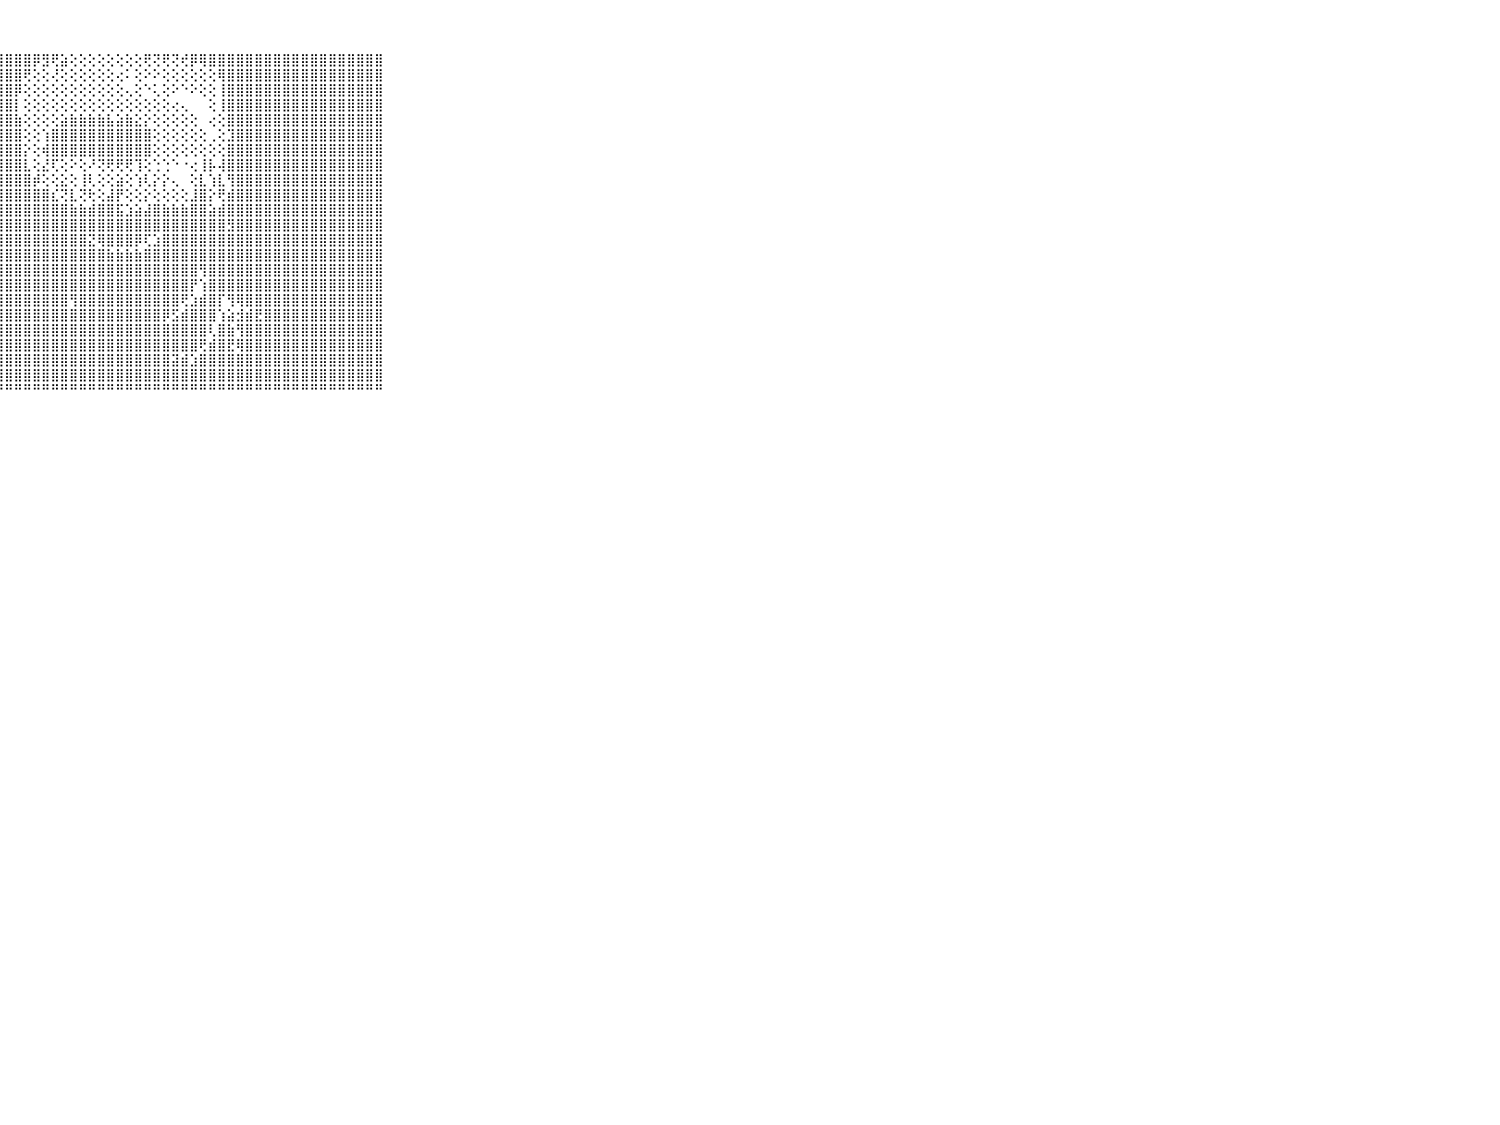

⠀⠀⠀⠀⠀⠀⠀⠀⠀⠀⠀⣿⣿⣿⣿⣿⣿⣿⣿⣿⣿⣿⣿⣿⣿⣿⣿⣿⣿⣿⣿⡿⣻⢟⣵⢕⢕⢕⢕⢕⢕⢕⢕⢟⢝⢟⢝⢞⡿⢿⣿⣿⣿⣿⣿⣿⣿⣿⣿⣿⣿⣿⣿⣿⣿⣿⣿⣿⣿⠀⠀⠀⠀⠀⠀⠀⠀⠀⠀⠀⠀
⠀⠀⠀⠀⠀⠀⠀⠀⠀⠀⠀⣿⣿⣿⣿⣿⣿⣿⣿⣿⣿⣿⣿⣿⣿⣿⣿⣿⣿⣿⢟⢕⢕⢜⢕⢕⢕⢕⢕⢕⢔⠅⢕⠕⠕⢕⢕⢕⢕⢕⢕⢿⣿⣿⣿⣿⣿⣿⣿⣿⣿⣿⣿⣿⣿⣿⣿⣿⣿⠀⠀⠀⠀⠀⠀⠀⠀⠀⠀⠀⠀
⠀⠀⠀⠀⠀⠀⠀⠀⠀⠀⠀⣿⣿⣿⣿⣿⣿⣿⣿⣿⣿⣿⣿⣿⣿⣿⣿⣿⣿⡿⢕⢕⢕⢕⢕⢕⢕⢕⢕⢕⢕⢄⢕⠑⢅⢕⠕⠑⠕⢕⢕⢸⣿⣿⣿⣿⣿⣿⣿⣿⣿⣿⣿⣿⣿⣿⣿⣿⣿⠀⠀⠀⠀⠀⠀⠀⠀⠀⠀⠀⠀
⠀⠀⠀⠀⠀⠀⠀⠀⠀⠀⠀⣿⣿⣿⣿⣿⣿⣿⣿⣿⣿⣿⣿⣿⣿⣿⣿⣿⣿⡇⢕⢕⢕⢕⢕⢕⢕⢕⢕⢕⢕⢕⢕⢕⢕⢕⢔⢄⠀⠀⢕⢸⣿⣿⣿⣿⣿⣿⣿⣿⣿⣿⣿⣿⣿⣿⣿⣿⣿⠀⠀⠀⠀⠀⠀⠀⠀⠀⠀⠀⠀
⠀⠀⠀⠀⠀⠀⠀⠀⠀⠀⠀⣿⣿⣿⣿⣿⣿⣿⣿⣿⣿⣿⣿⣿⣿⣿⣿⣿⣿⣷⢕⢕⢕⢕⣵⣷⣷⣷⣷⣧⣵⣷⣕⡕⢕⢕⢕⢕⢕⠀⢔⢕⣿⣿⣿⣿⣿⣿⣿⣿⣿⣿⣿⣿⣿⣿⣿⣿⣿⠀⠀⠀⠀⠀⠀⠀⠀⠀⠀⠀⠀
⠀⠀⠀⠀⠀⠀⠀⠀⠀⠀⠀⣿⣿⣿⣿⣿⣿⣿⣿⣿⣿⣿⣿⣿⣿⣿⣿⣿⣿⣿⢕⢕⢱⣿⣿⣿⣿⣿⣿⣿⣿⣿⣿⣿⢕⢕⢕⢕⢕⢕⢀⢕⣹⣿⣿⣿⣿⣿⣿⣿⣿⣿⣿⣿⣿⣿⣿⣿⣿⠀⠀⠀⠀⠀⠀⠀⠀⠀⠀⠀⠀
⠀⠀⠀⠀⠀⠀⠀⠀⠀⠀⠀⣿⣿⣿⣿⣿⣿⣿⣿⣿⣿⣿⣿⣿⣿⣿⣿⣿⣿⣿⡕⢕⢾⣿⣿⣿⣿⣿⣿⣿⣿⣿⣿⣿⢕⢕⢕⢕⢕⢕⢕⢕⣿⣿⣿⣿⣿⣿⣿⣿⣿⣿⣿⣿⣿⣿⣿⣿⣿⠀⠀⠀⠀⠀⠀⠀⠀⠀⠀⠀⠀
⠀⠀⠀⠀⠀⠀⠀⠀⠀⠀⠀⣿⣿⣿⣿⣿⣿⣿⣿⣿⣿⣿⣿⣿⣿⣿⣿⣿⣿⣿⣇⢕⣜⢏⢕⠕⢕⠜⢝⢟⢟⢟⢹⢕⢑⢑⠑⠐⢔⢸⡧⢼⣿⣿⣿⣿⣿⣿⣿⣿⣿⣿⣿⣿⣿⣿⣿⣿⣿⠀⠀⠀⠀⠀⠀⠀⠀⠀⠀⠀⠀
⠀⠀⠀⠀⠀⠀⠀⠀⠀⠀⠀⣿⣿⣿⣿⣿⣿⣿⣿⣿⣿⣿⣿⣿⣿⣿⣿⣿⣿⣿⣿⡾⢕⢕⣕⢕⢸⢇⢕⢕⣵⢕⢱⢇⡕⡕⢄⠀⢕⣇⢱⣇⢻⣿⣿⣿⣿⣿⣿⣿⣿⣿⣿⣿⣿⣿⣿⣿⣿⠀⠀⠀⠀⠀⠀⠀⠀⠀⠀⠀⠀
⠀⠀⠀⠀⠀⠀⠀⠀⠀⠀⠀⣿⣿⣿⣿⣿⣿⣿⣿⣿⣿⣿⣿⣿⣿⣿⣿⣿⣿⣿⣿⣿⣿⣎⢝⣇⢝⢗⢕⣼⡟⢕⢕⡕⢕⢕⢕⢕⣸⣿⡕⢟⣾⣿⣿⣿⣿⣿⣿⣿⣿⣿⣿⣿⣿⣿⣿⣿⣿⠀⠀⠀⠀⠀⠀⠀⠀⠀⠀⠀⠀
⠀⠀⠀⠀⠀⠀⠀⠀⠀⠀⠀⣿⣿⣿⣿⣿⣿⣿⣿⣿⣿⣿⣿⣿⣿⣿⣿⣿⣿⣿⣿⣿⣿⣿⣿⣷⣷⣾⣿⣿⣯⣱⣵⣼⣿⣷⣷⣷⣿⣿⣵⣾⣿⣿⣿⣿⣿⣿⣿⣿⣿⣿⣿⣿⣿⣿⣿⣿⣿⠀⠀⠀⠀⠀⠀⠀⠀⠀⠀⠀⠀
⠀⠀⠀⠀⠀⠀⠀⠀⠀⠀⠀⣿⣿⣿⣿⣿⣿⣿⣿⣿⣿⣿⣿⣿⣿⣿⣿⣿⣿⣿⣿⣿⣿⣿⣿⣿⣿⣿⣿⣿⣿⣿⣿⣿⣿⣿⣿⣿⣿⣿⣿⣿⣻⣿⣿⣿⣿⣿⣿⣿⣿⣿⣿⣿⣿⣿⣿⣿⣿⠀⠀⠀⠀⠀⠀⠀⠀⠀⠀⠀⠀
⠀⠀⠀⠀⠀⠀⠀⠀⠀⠀⠀⣿⣿⣿⣿⣿⣿⣿⣿⣿⣿⣿⣿⣿⣿⣿⣿⣿⣿⣿⣿⣿⣿⣿⣿⣿⣿⣝⢿⣿⣿⣿⡿⢏⣱⣿⣿⣿⣿⣿⣿⣿⣿⣿⣿⣿⣿⣿⣿⣿⣿⣿⣿⣿⣿⣿⣿⣿⣿⠀⠀⠀⠀⠀⠀⠀⠀⠀⠀⠀⠀
⠀⠀⠀⠀⠀⠀⠀⠀⠀⠀⠀⣿⣿⣿⣿⣿⣿⣿⣿⣿⣿⣿⣿⣿⣿⣿⣿⣿⣿⣿⣿⣿⣿⣿⣿⣿⣿⣿⣿⣷⣷⣷⣷⣿⣿⣿⣿⣿⣿⣿⣿⣿⣿⣿⣿⣿⣿⣿⣿⣿⣿⣿⣿⣿⣿⣿⣿⣿⣿⠀⠀⠀⠀⠀⠀⠀⠀⠀⠀⠀⠀
⠀⠀⠀⠀⠀⠀⠀⠀⠀⠀⠀⣿⣿⣿⣿⣿⣿⣿⣿⣿⣿⣿⣿⣿⣿⣿⣿⣿⣿⣿⣿⣿⣿⣿⣿⣿⣿⣿⣿⣿⣿⣿⣿⣿⣿⣿⣿⣿⣿⢻⣿⣿⣿⣿⣿⣿⣿⣿⣿⣿⣿⣿⣿⣿⣿⣿⣿⣿⣿⠀⠀⠀⠀⠀⠀⠀⠀⠀⠀⠀⠀
⠀⠀⠀⠀⠀⠀⠀⠀⠀⠀⠀⣿⣿⣿⣿⣿⣿⣿⣿⣿⣿⣿⣿⣿⣿⣿⣿⣿⣿⣿⣿⣿⣿⣿⣿⣿⣿⣿⣿⣿⣿⣿⣿⣿⣿⣿⣿⣿⡟⢱⣿⣿⣿⣿⣿⣿⣿⣿⣿⣿⣿⣿⣿⣿⣿⣿⣿⣿⣿⠀⠀⠀⠀⠀⠀⠀⠀⠀⠀⠀⠀
⠀⠀⠀⠀⠀⠀⠀⠀⠀⠀⠀⣿⣿⣿⣿⣿⣿⣿⣿⣿⣿⣿⣿⣿⣿⣿⣿⣿⣿⣿⣿⣿⣿⣿⣿⢻⣿⣿⣿⣿⣿⣿⣿⣿⣿⣿⣿⢟⣱⣾⣿⡏⢻⢿⣿⣿⣿⣿⣿⣿⣿⣿⣿⣿⣿⣿⣿⣿⣿⠀⠀⠀⠀⠀⠀⠀⠀⠀⠀⠀⠀
⠀⠀⠀⠀⠀⠀⠀⠀⠀⠀⠀⣿⣿⣿⣿⣿⣿⣿⣿⣿⣿⣿⣿⣿⣿⣿⣿⣿⣿⣿⣿⣿⣿⣿⣿⣿⣿⣿⣿⣿⣿⣿⣿⣿⣿⡿⣫⣾⣿⣿⣿⢱⣵⣺⣾⣟⣿⣿⣿⣿⣿⣿⣿⣿⣿⣿⣿⣿⣿⠀⠀⠀⠀⠀⠀⠀⠀⠀⠀⠀⠀
⠀⠀⠀⠀⠀⠀⠀⠀⠀⠀⠀⣿⣿⣿⣿⣿⣿⣿⣿⣿⣿⣿⣿⣿⣿⣿⣿⣿⣿⣿⣿⣿⣿⣿⣿⣿⣿⣿⣿⣿⣿⣿⣿⣿⣿⣿⣿⣿⣿⣿⢇⣿⣷⢻⣿⣿⣿⣿⣿⣿⣿⣿⣿⣿⣿⣿⣿⣿⣿⠀⠀⠀⠀⠀⠀⠀⠀⠀⠀⠀⠀
⠀⠀⠀⠀⠀⠀⠀⠀⠀⠀⠀⣿⣿⣿⣿⣿⣿⣿⣿⣿⣿⣿⣿⣿⣿⣿⣿⣿⣿⣿⣿⣿⣿⣿⣿⣿⣿⣿⣿⣿⣿⣿⣿⣿⣿⣿⣿⣿⣿⢟⣾⣿⣟⢿⣿⣿⣿⣿⣿⣿⣿⣿⣿⣿⣿⣿⣿⣿⣿⠀⠀⠀⠀⠀⠀⠀⠀⠀⠀⠀⠀
⠀⠀⠀⠀⠀⠀⠀⠀⠀⠀⠀⣿⣿⣿⣿⣿⣿⣿⣿⣿⣿⣿⣿⣿⣿⣿⣿⣿⣿⣿⣿⣿⣿⣿⣿⣿⣿⣿⣿⣿⣿⣿⣿⣿⣿⣿⣽⣾⣱⣿⣿⣿⣿⣿⣿⣿⣿⣿⣿⣿⣿⣿⣿⣿⣿⣿⣿⣿⣿⠀⠀⠀⠀⠀⠀⠀⠀⠀⠀⠀⠀
⠀⠀⠀⠀⠀⠀⠀⠀⠀⠀⠀⣿⣿⣿⣿⣿⣿⣿⣿⣿⣿⣿⣿⣿⣿⣿⣿⣿⣿⣿⣿⣿⣿⣿⣿⣿⣿⣿⣿⣿⣿⣿⣿⣿⣿⣿⣿⣿⣿⣿⣿⣿⣿⣿⣿⣿⣿⣿⣿⣿⣿⣿⣿⣿⣿⣿⣿⣿⣿⠀⠀⠀⠀⠀⠀⠀⠀⠀⠀⠀⠀
⠀⠀⠀⠀⠀⠀⠀⠀⠀⠀⠀⠛⠛⠛⠛⠛⠛⠛⠛⠛⠛⠛⠛⠛⠛⠛⠛⠛⠛⠛⠛⠛⠛⠛⠛⠛⠛⠛⠛⠛⠛⠛⠛⠛⠛⠛⠛⠛⠛⠛⠛⠛⠛⠛⠛⠛⠛⠛⠛⠛⠛⠛⠛⠛⠛⠛⠛⠛⠛⠀⠀⠀⠀⠀⠀⠀⠀⠀⠀⠀⠀